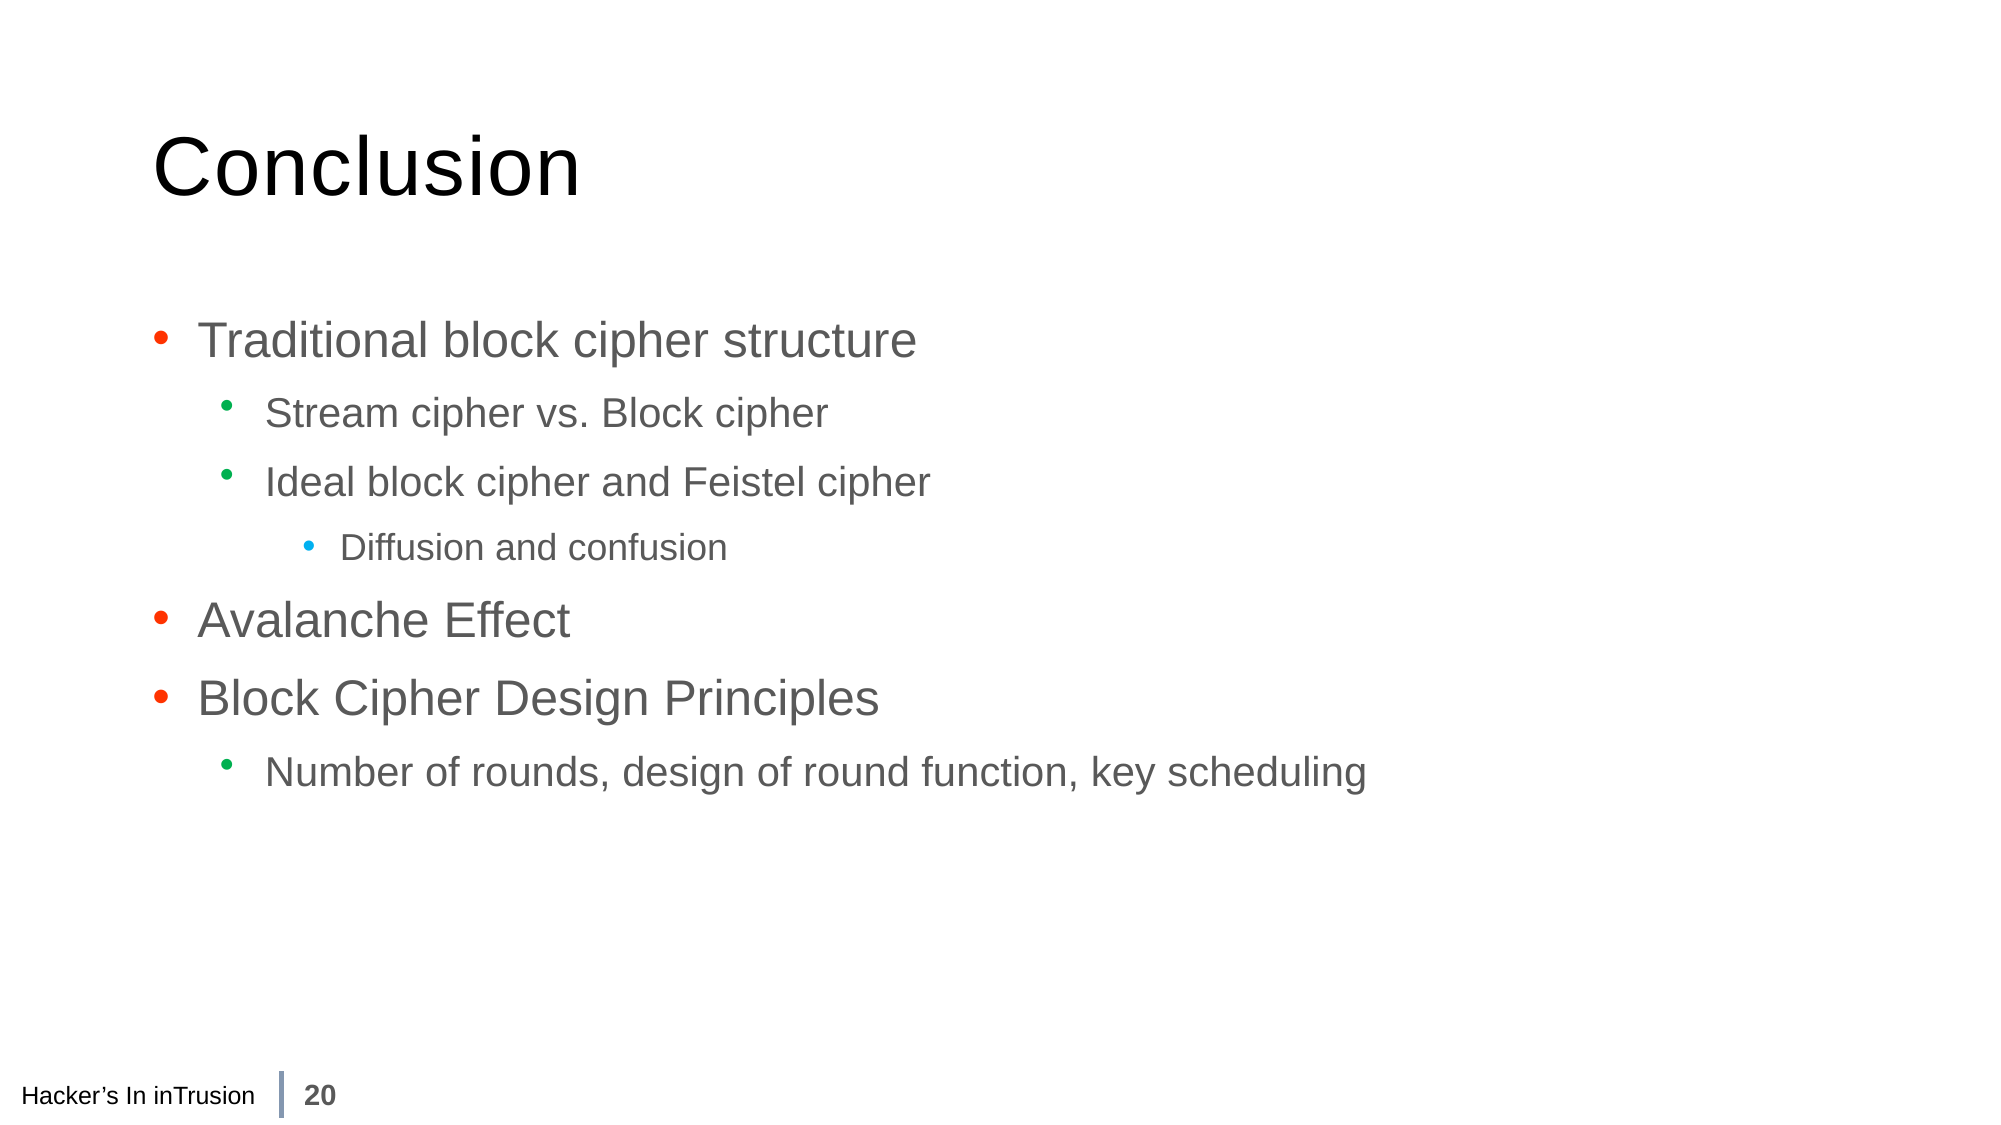

# Conclusion
Traditional block cipher structure
Stream cipher vs. Block cipher
Ideal block cipher and Feistel cipher
Diffusion and confusion
Avalanche Effect
Block Cipher Design Principles
Number of rounds, design of round function, key scheduling